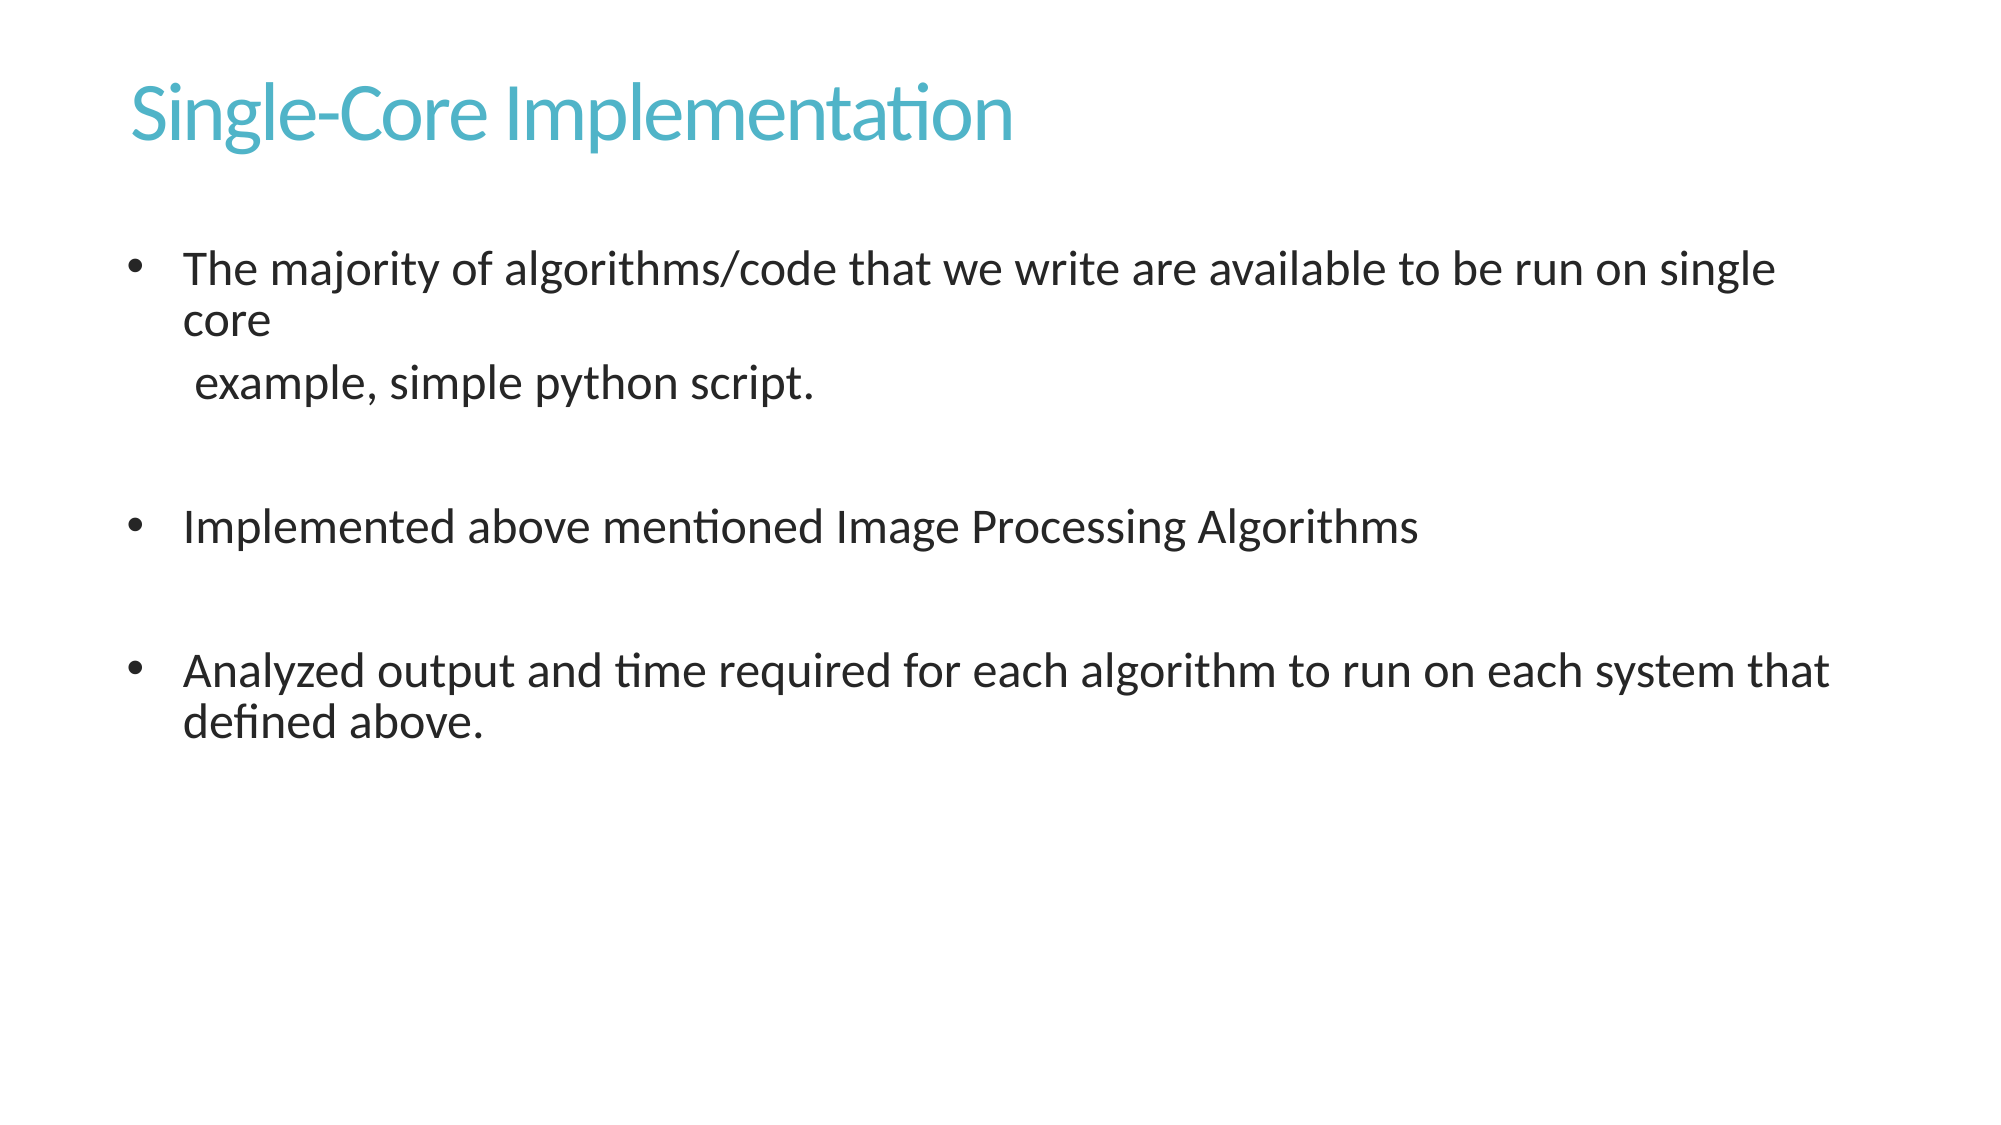

Single-Core Implementation
The majority of algorithms/code that we write are available to be run on single core
      example, simple python script.

Implemented above mentioned Image Processing Algorithms

Analyzed output and time required for each algorithm to run on each system that defined above.